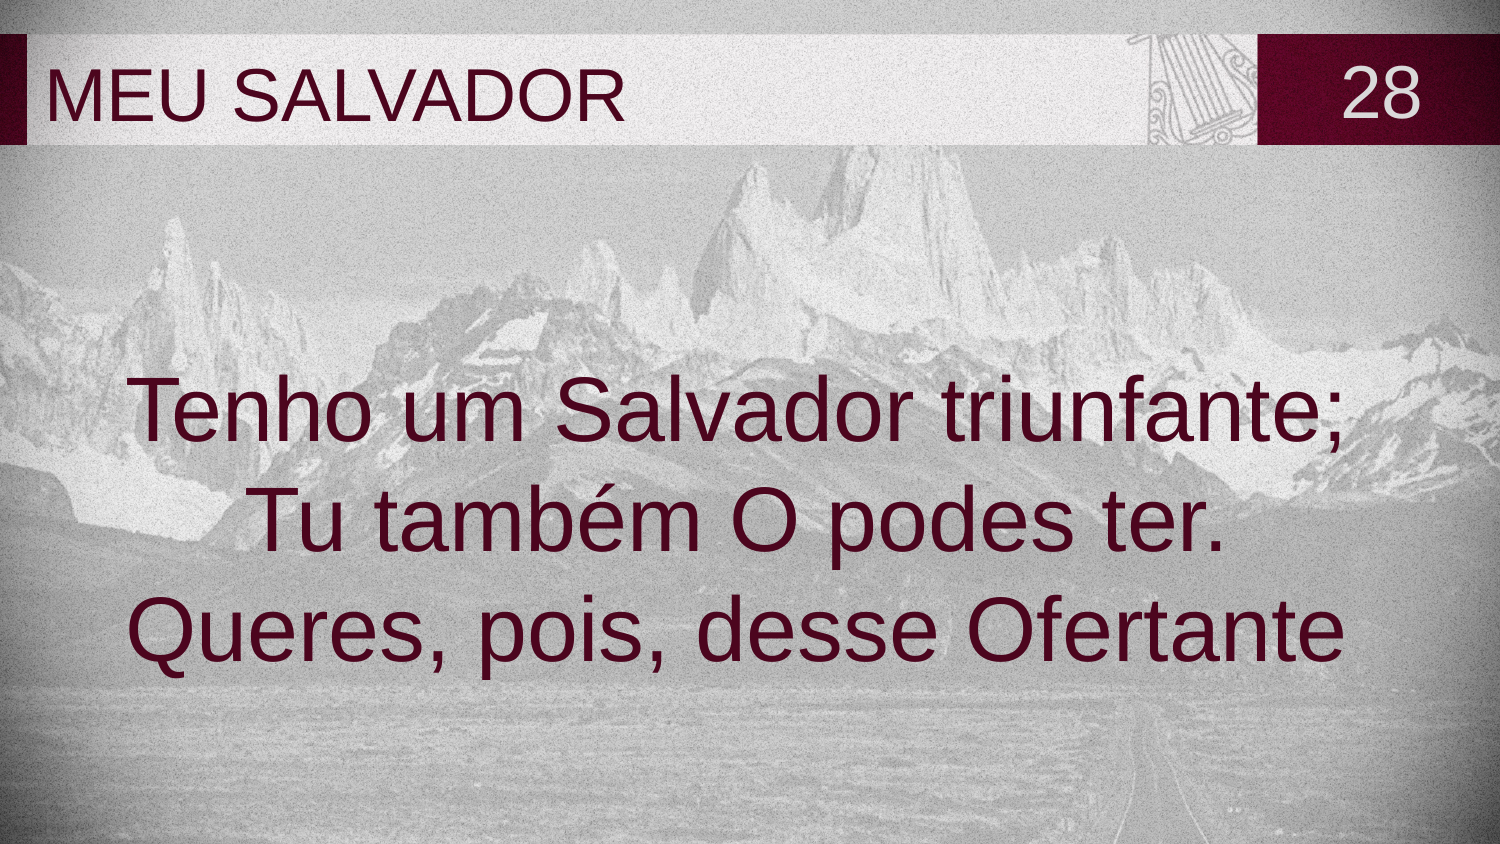

# MEU SALVADOR
28
Tenho um Salvador triunfante;
Tu também O podes ter.
Queres, pois, desse Ofertante